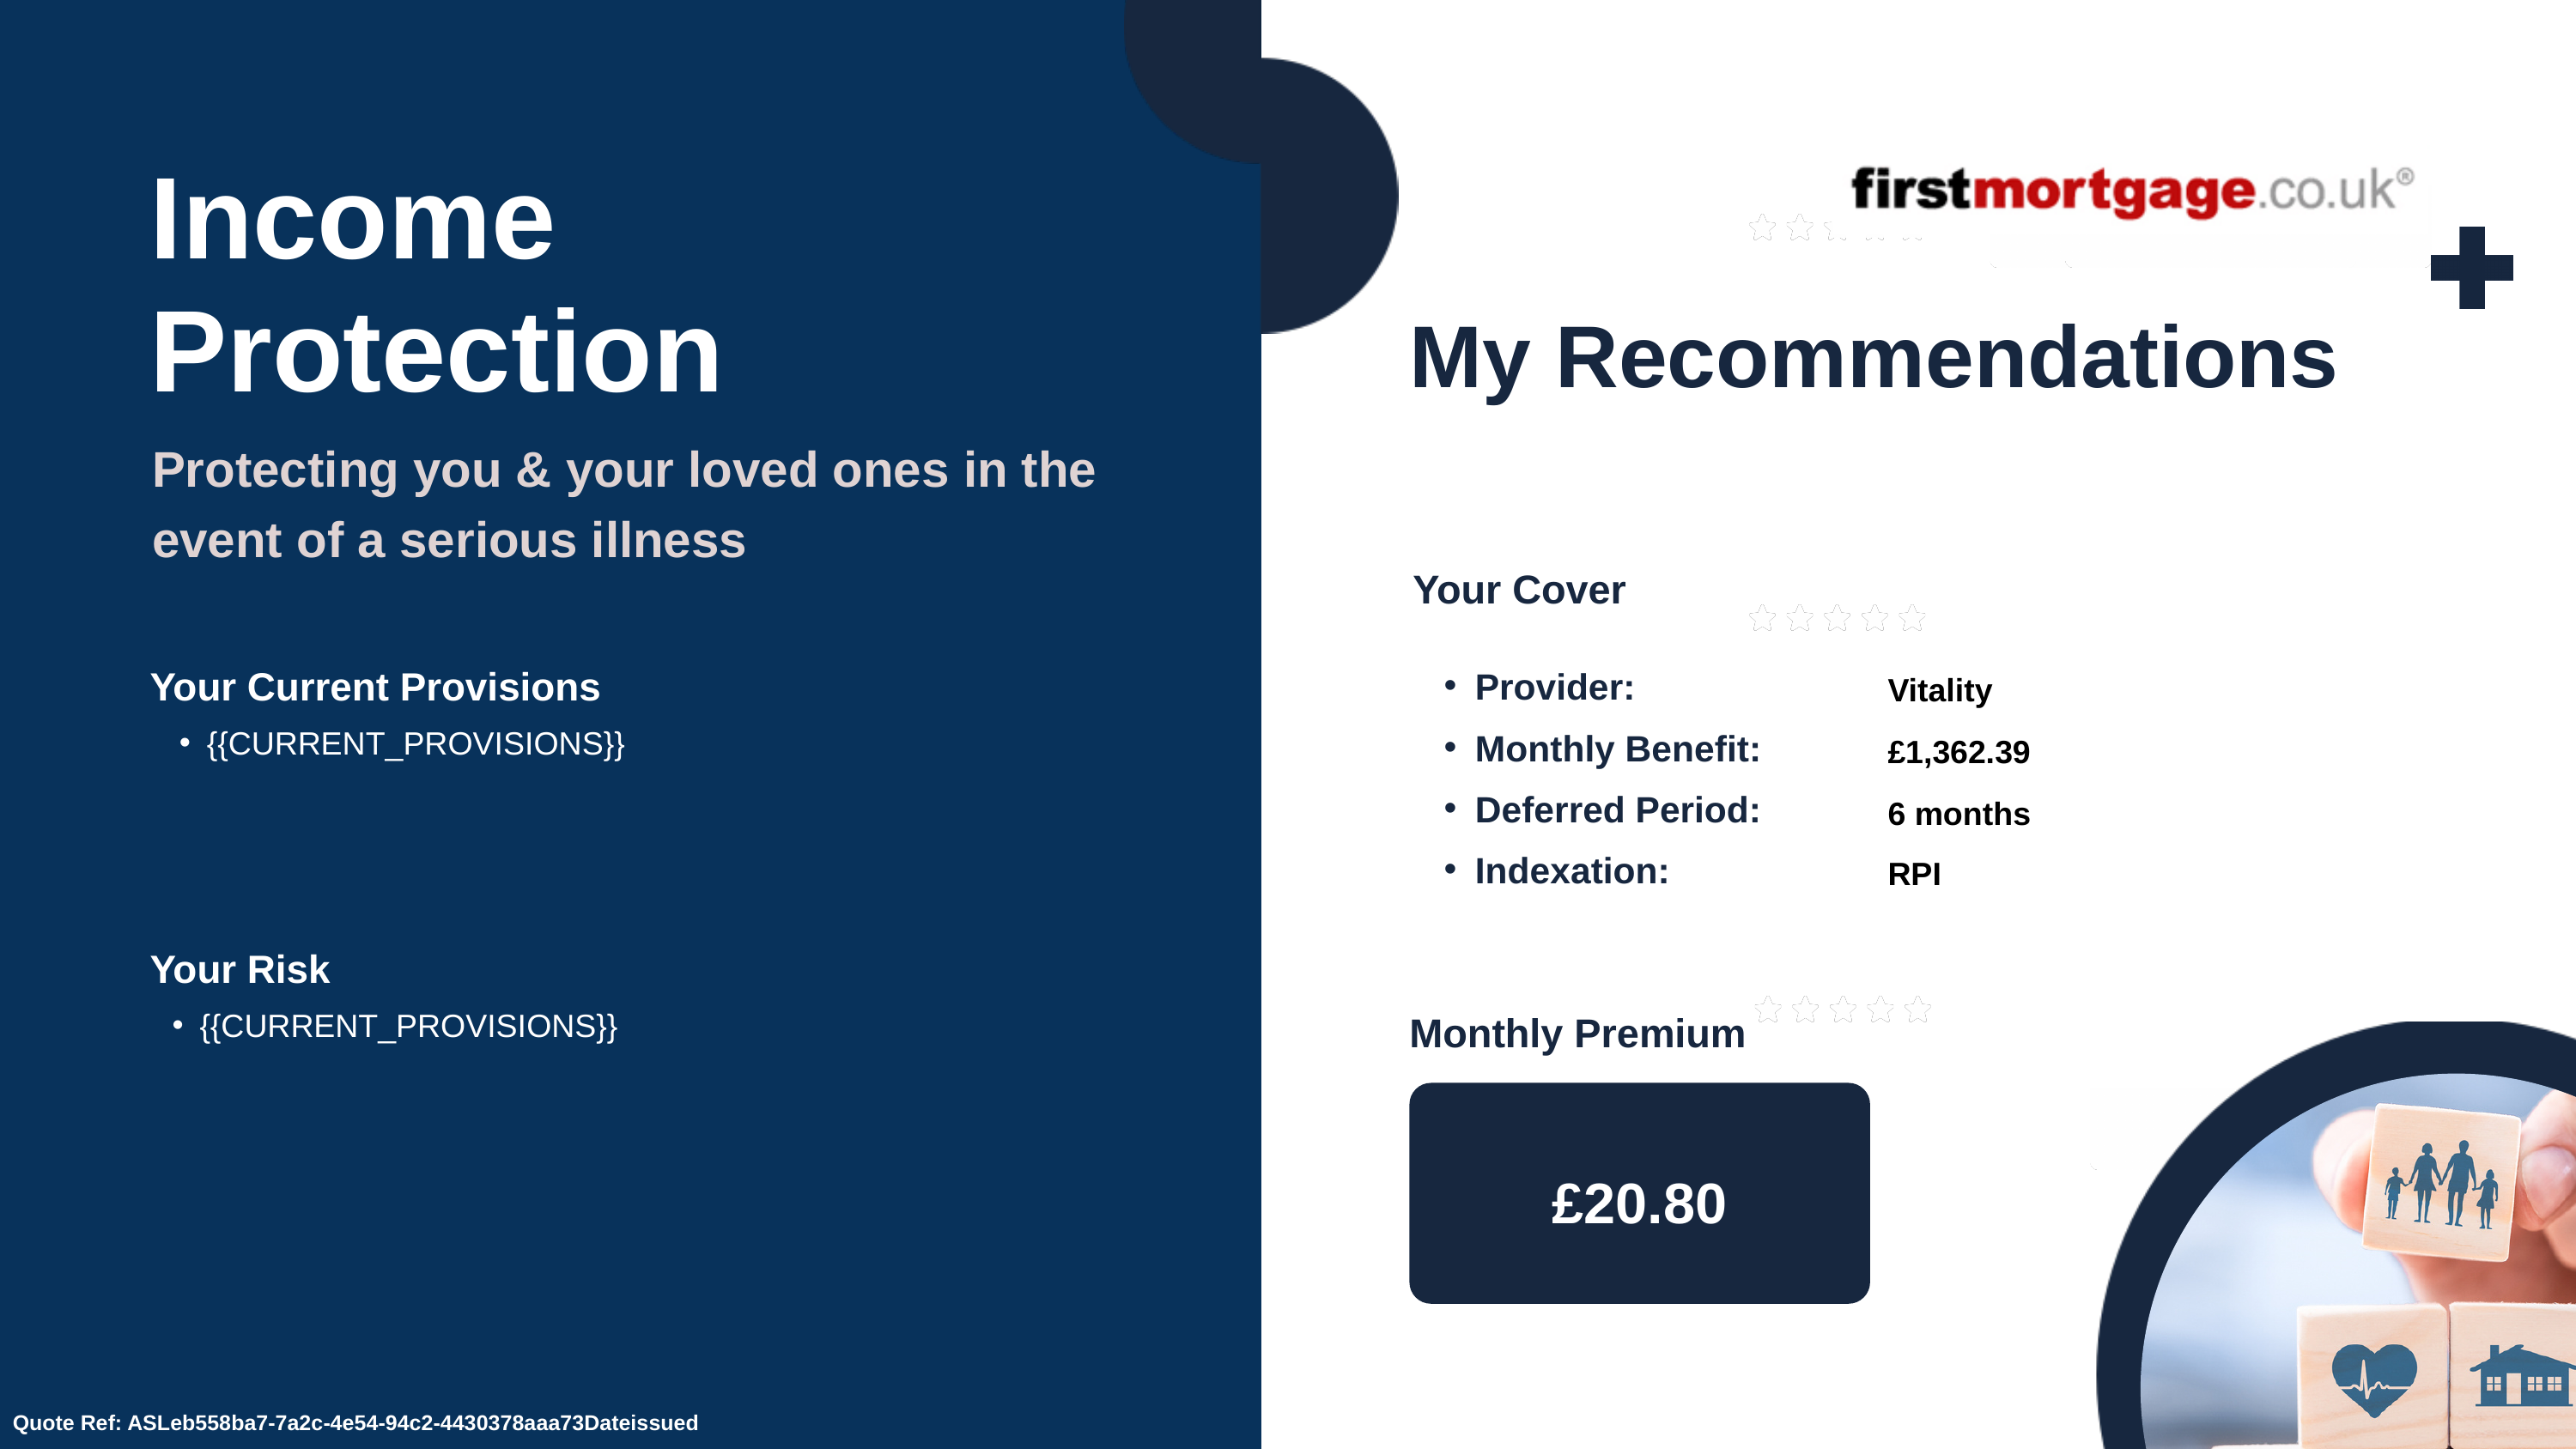

Income Protection

My Recommendations
Protecting you & your loved ones in the event of a serious illness
Your Cover

Your Current Provisions
Provider:
Vitality
{{CURRENT_PROVISIONS}}

Monthly Benefit:
£1,362.39
Deferred Period:
6 months
Indexation:
RPI
Your Risk

{{CURRENT_PROVISIONS}}

Monthly Premium

£20.80
Quote Ref: ASLeb558ba7-7a2c-4e54-94c2-4430378aaa73Dateissued